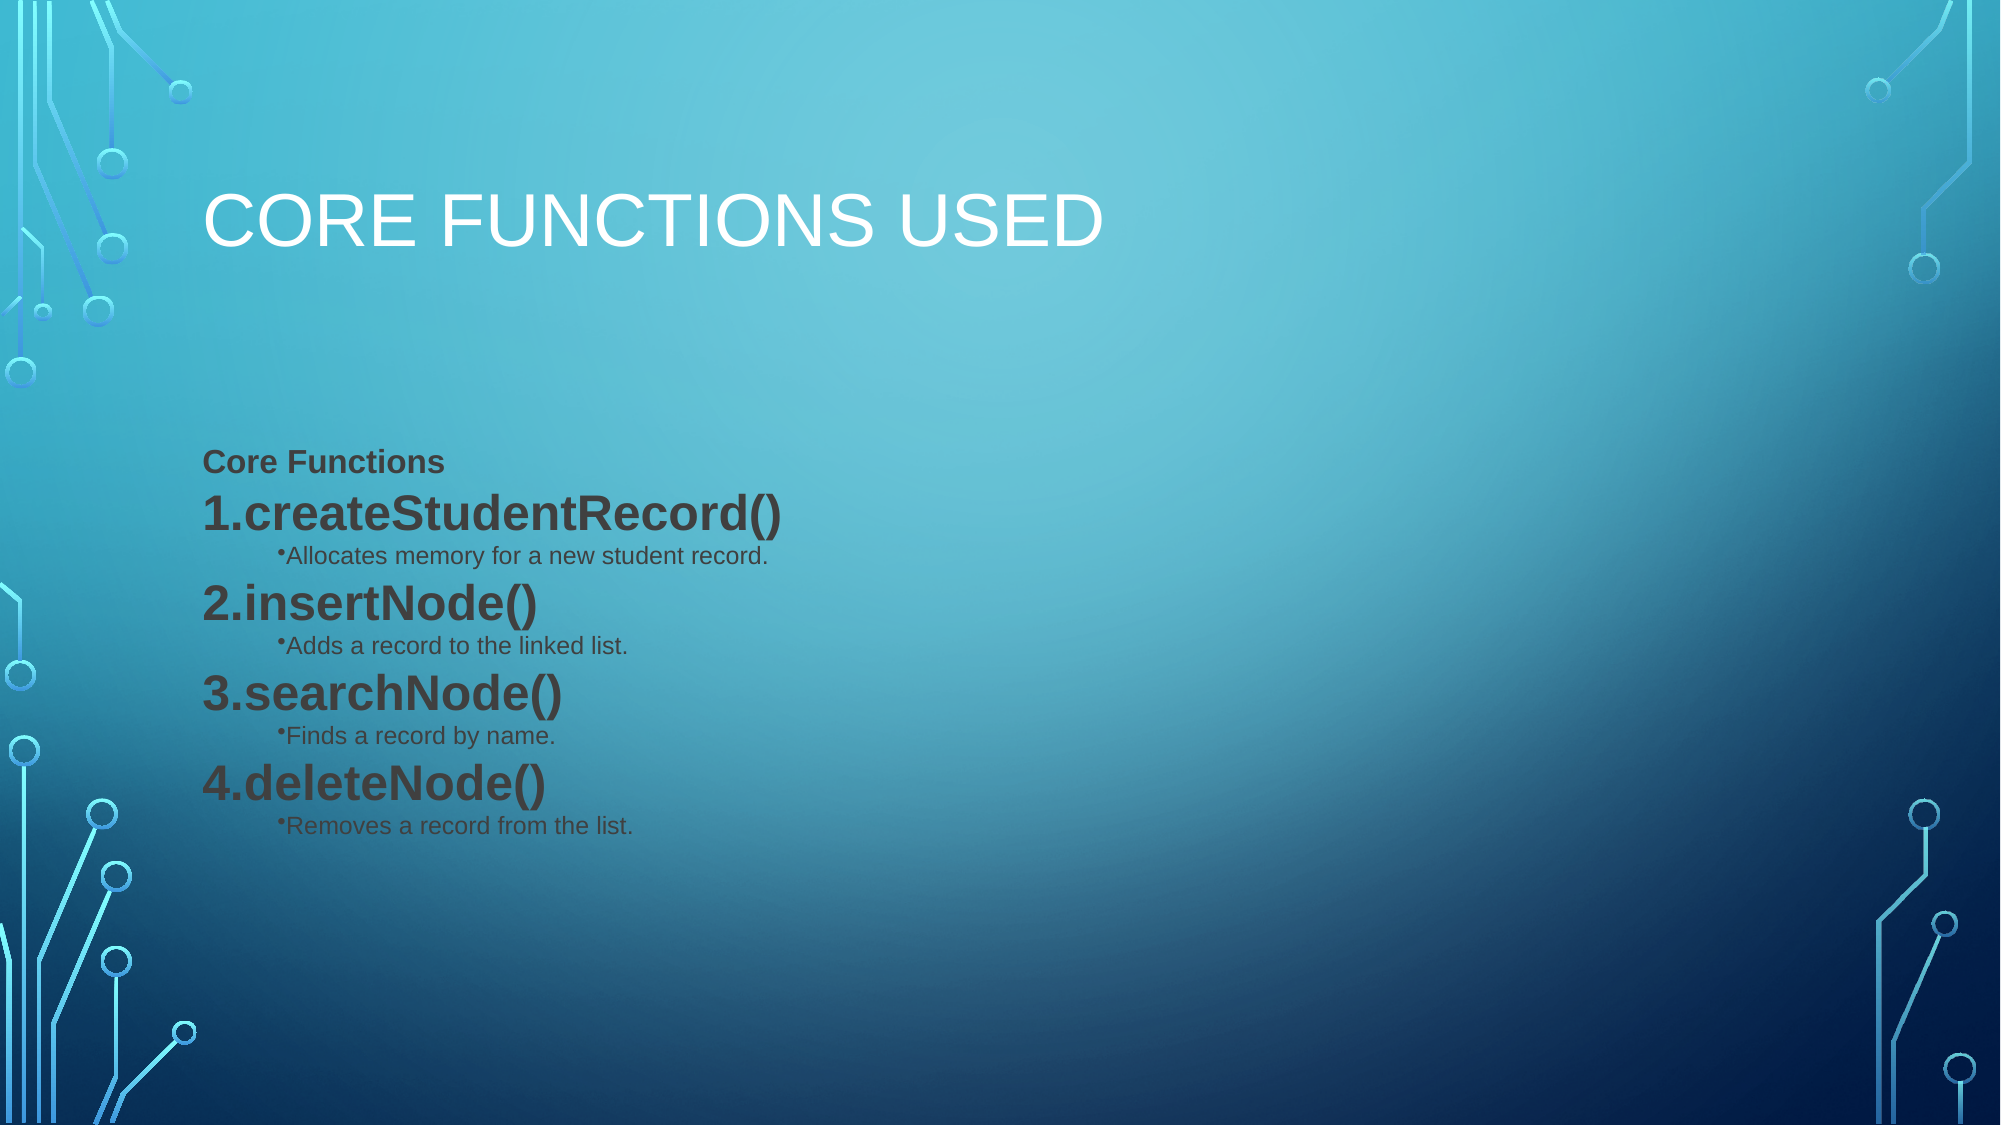

# Core functions used
Core Functions
createStudentRecord()
Allocates memory for a new student record.
insertNode()
Adds a record to the linked list.
searchNode()
Finds a record by name.
deleteNode()
Removes a record from the list.